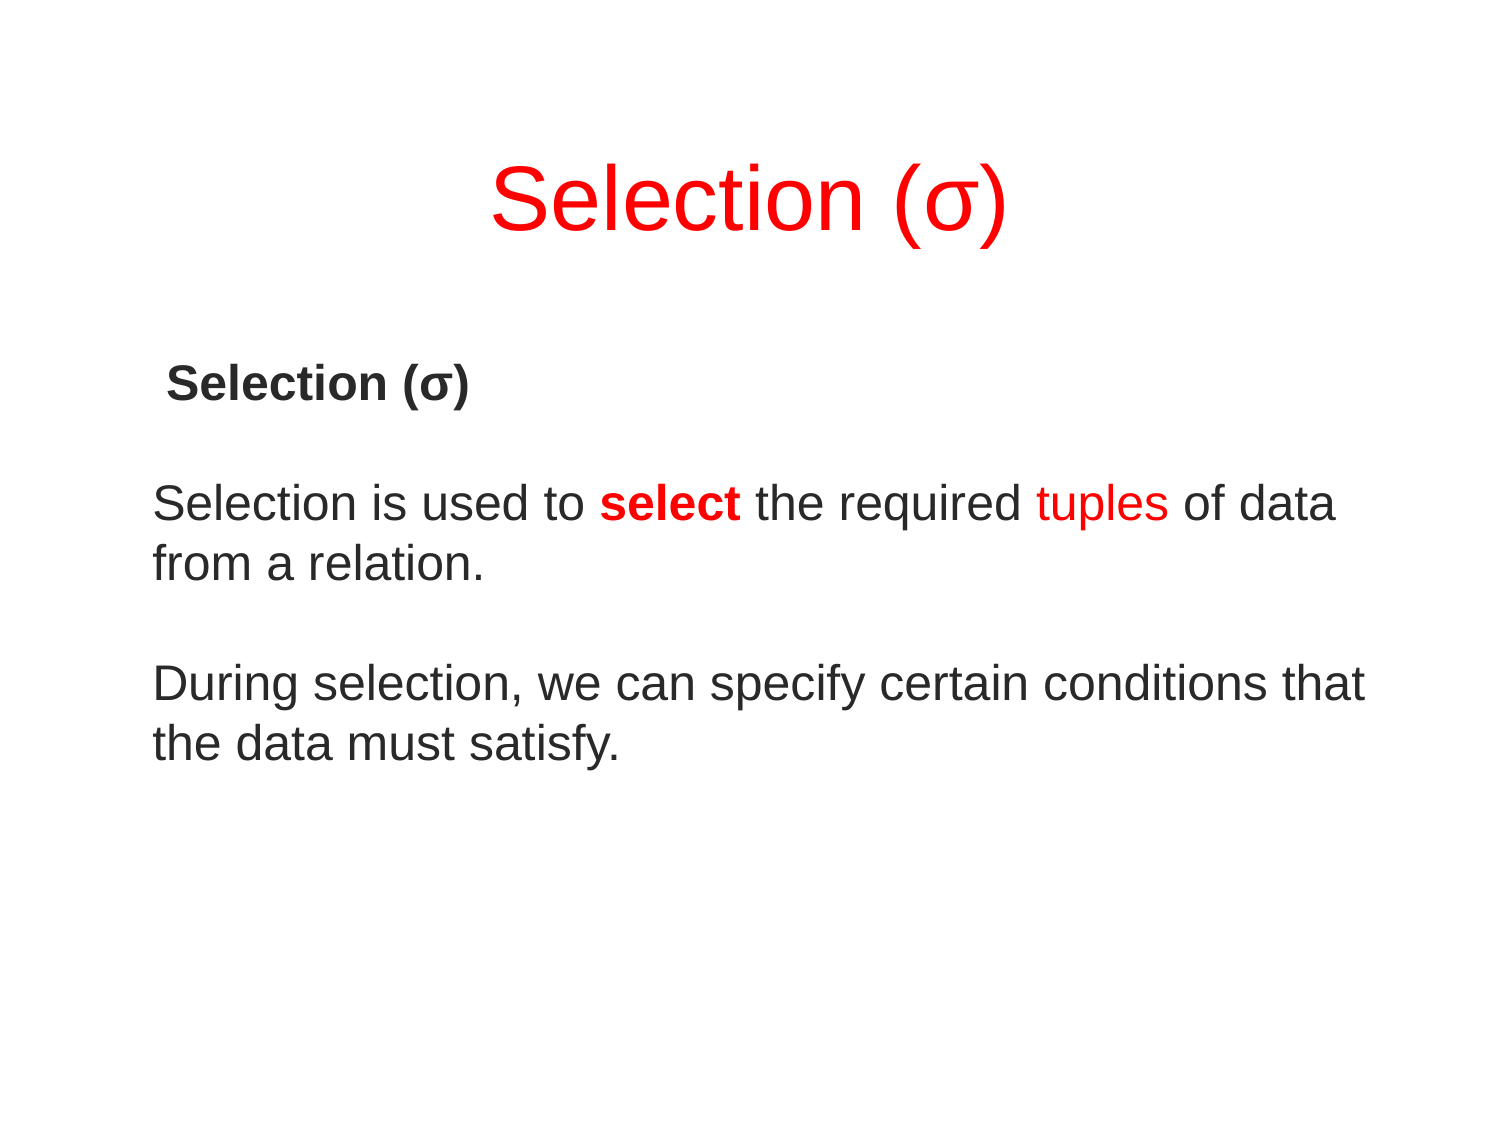

# Selection (σ)
 Selection (σ)

Selection is used to select the required tuples of data from a relation.

During selection, we can specify certain conditions that the data must satisfy.